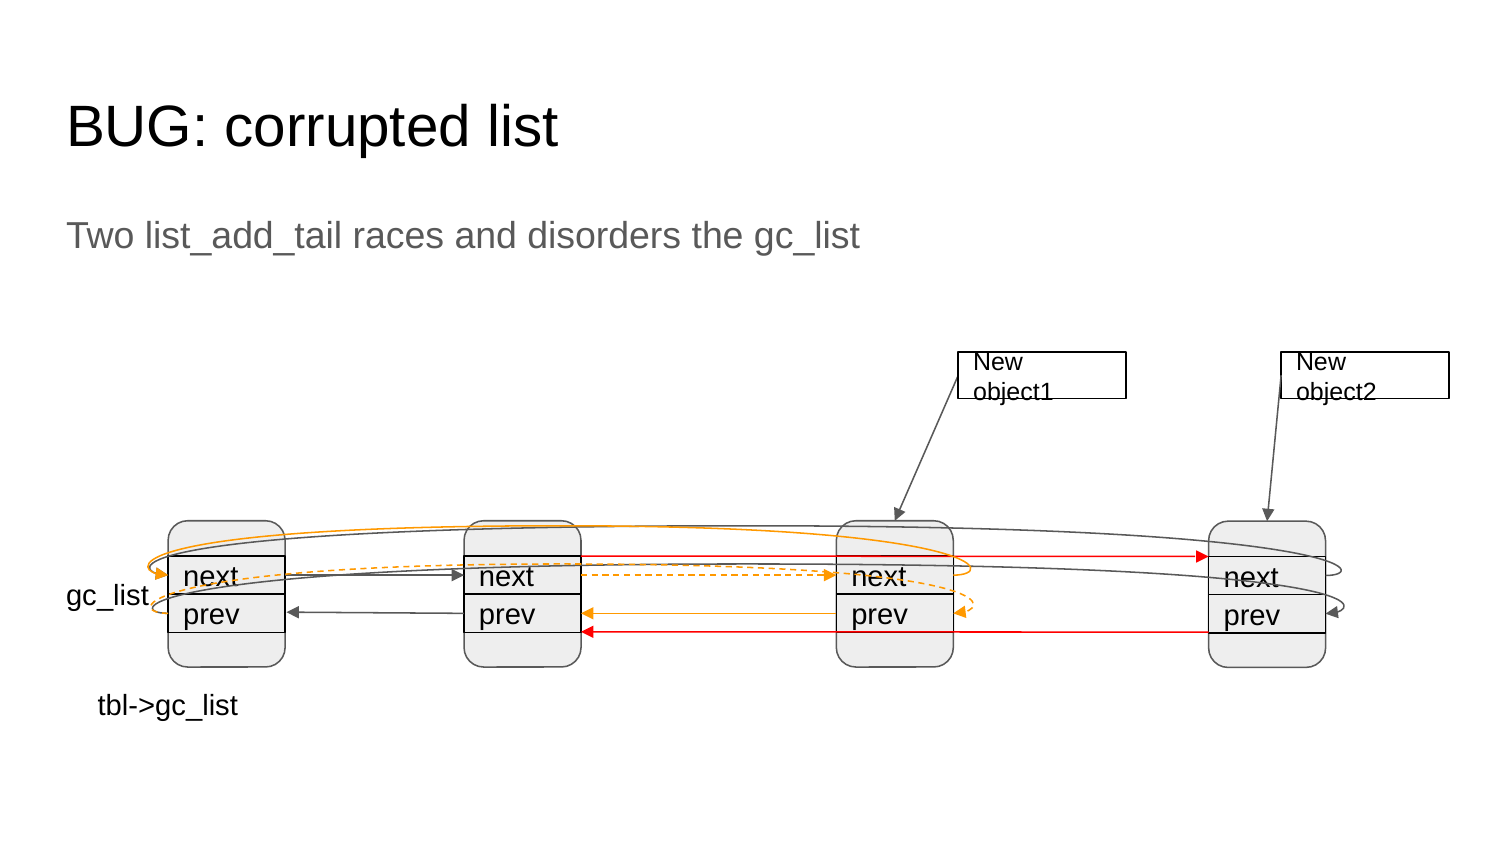

# BUG: corrupted list
Two list_add_tail races and disorders the gc_list
New object1
New object2

next
prev

next
prev

next
prev

next
prev
gc_list
tbl->gc_list